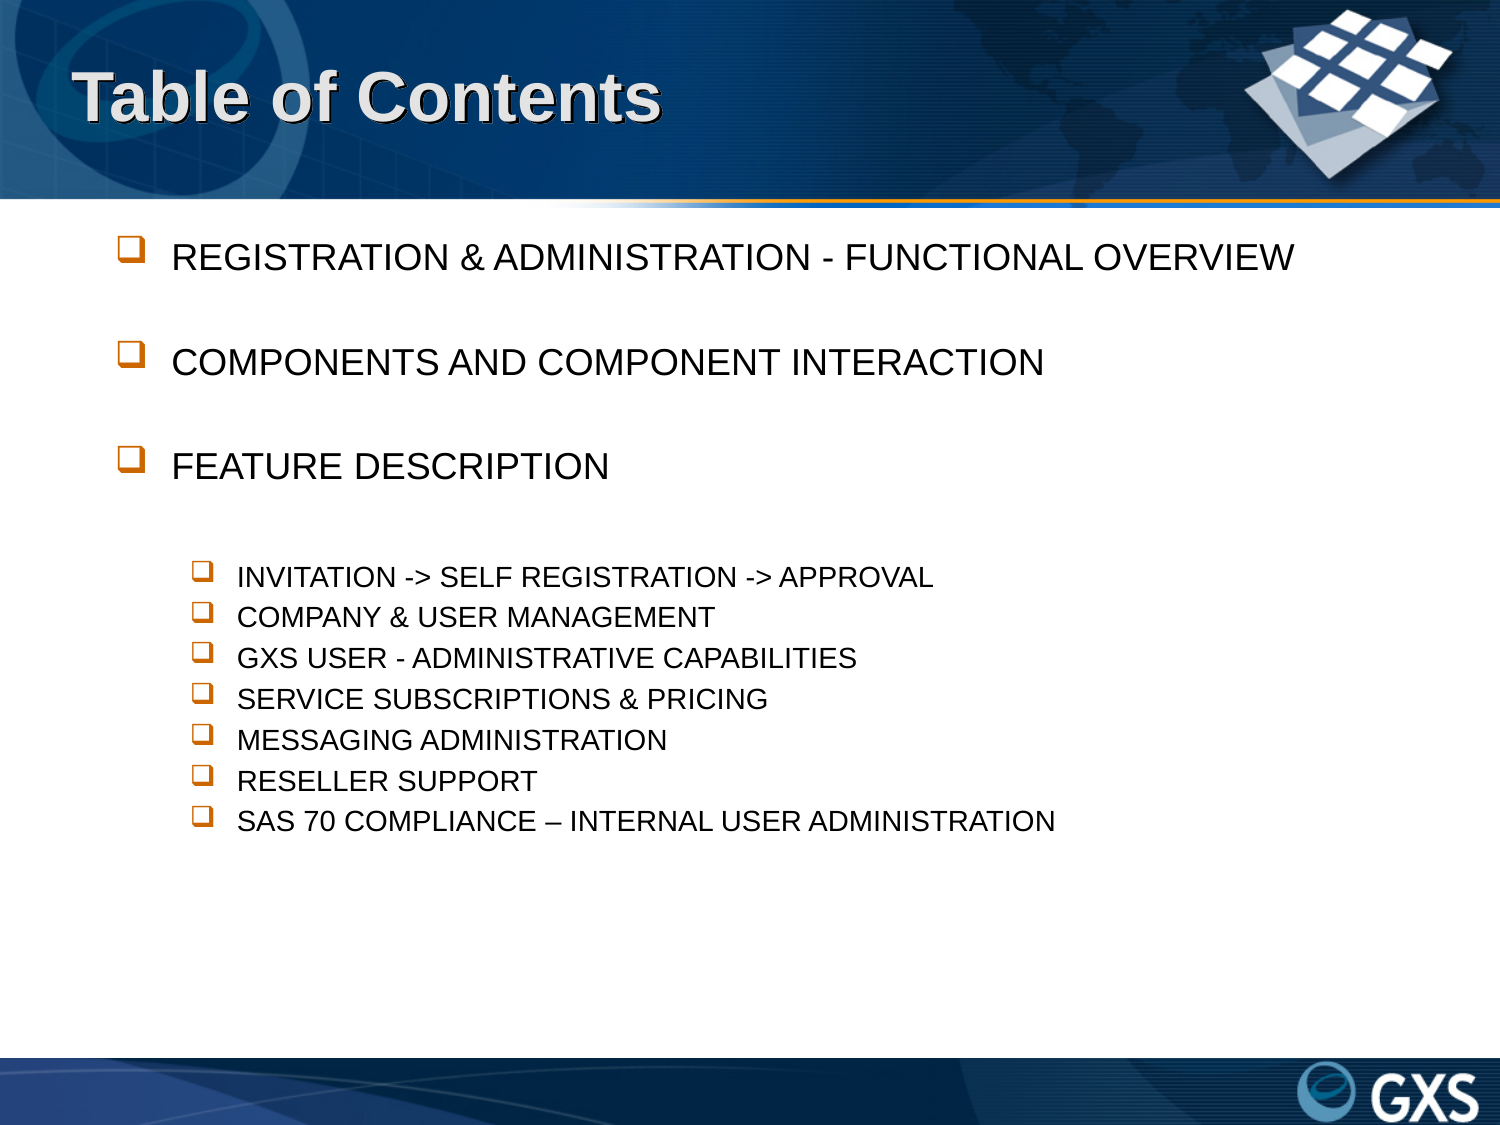

# Table of Contents
REGISTRATION & ADMINISTRATION - FUNCTIONAL OVERVIEW

COMPONENTS AND COMPONENT INTERACTION

FEATURE DESCRIPTION

INVITATION -> SELF REGISTRATION -> APPROVAL
COMPANY & USER MANAGEMENT
GXS USER - ADMINISTRATIVE CAPABILITIES
SERVICE SUBSCRIPTIONS & PRICING
MESSAGING ADMINISTRATION
RESELLER SUPPORT
SAS 70 COMPLIANCE – INTERNAL USER ADMINISTRATION